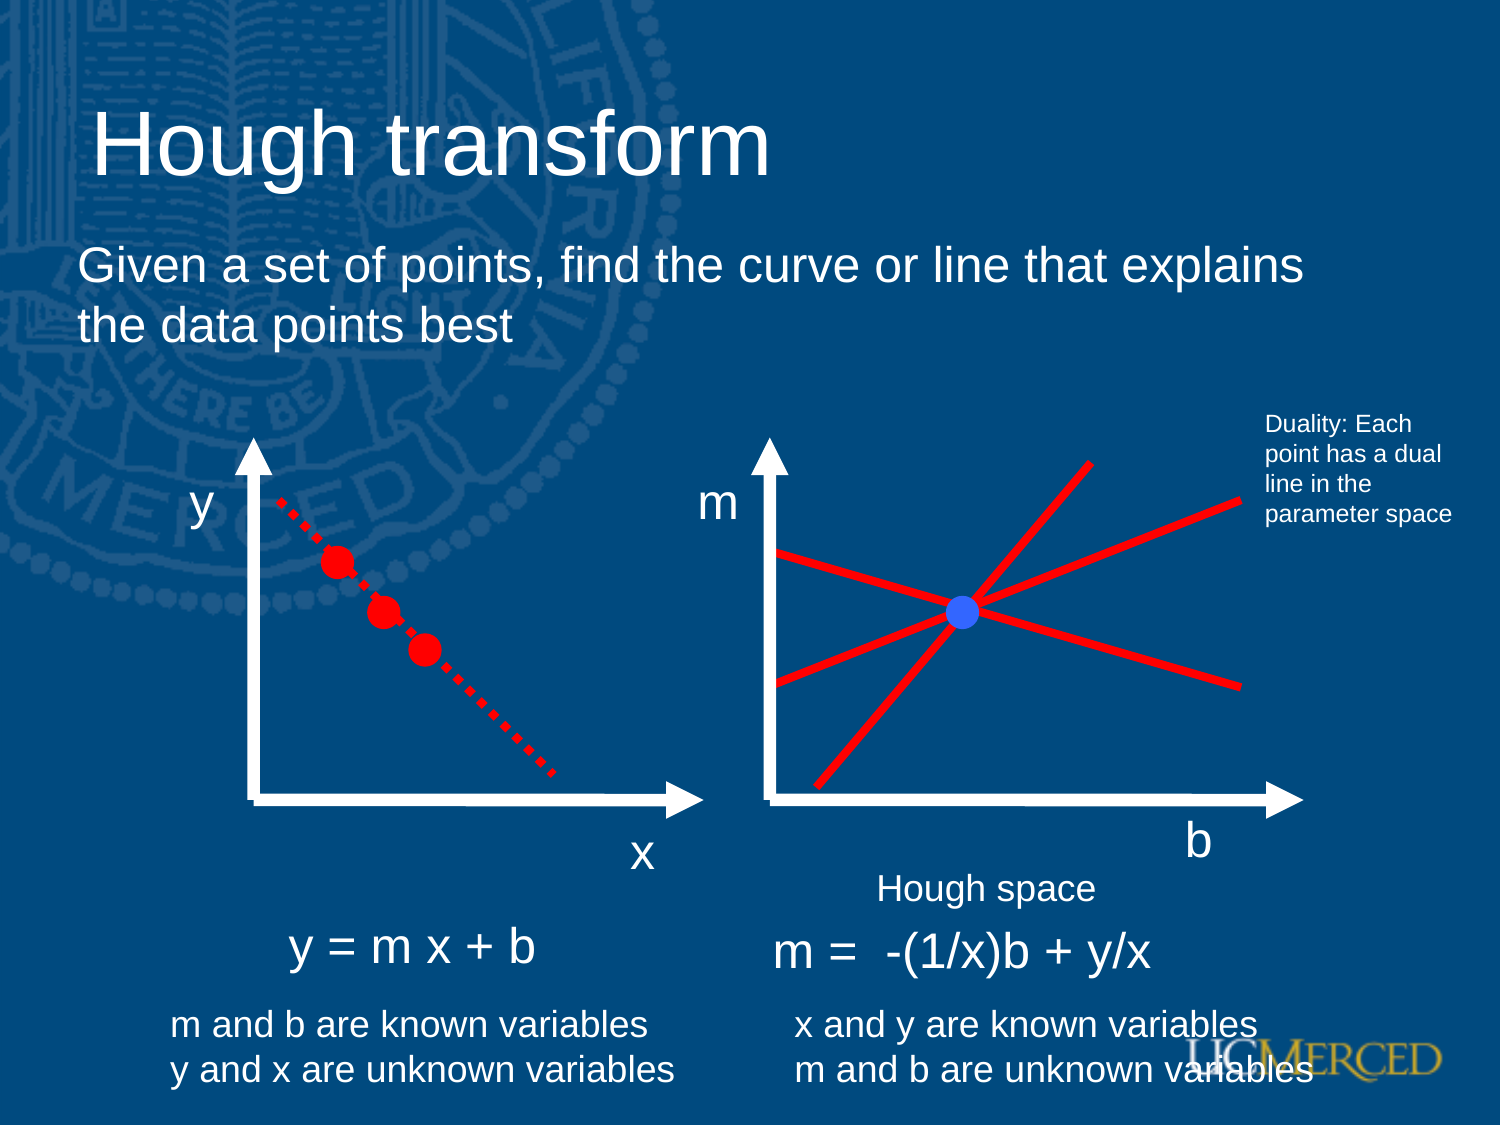

# Hough transform
Given a set of points, find the curve or line that explains the data points best
Duality: Each point has a dual  line in the parameter space

y
m

b
x
Hough space
y = m x + b
m =  -(1/x)b + y/x
m and b are known variables
y and x are unknown variables
x and y are known variables
m and b are unknown variables